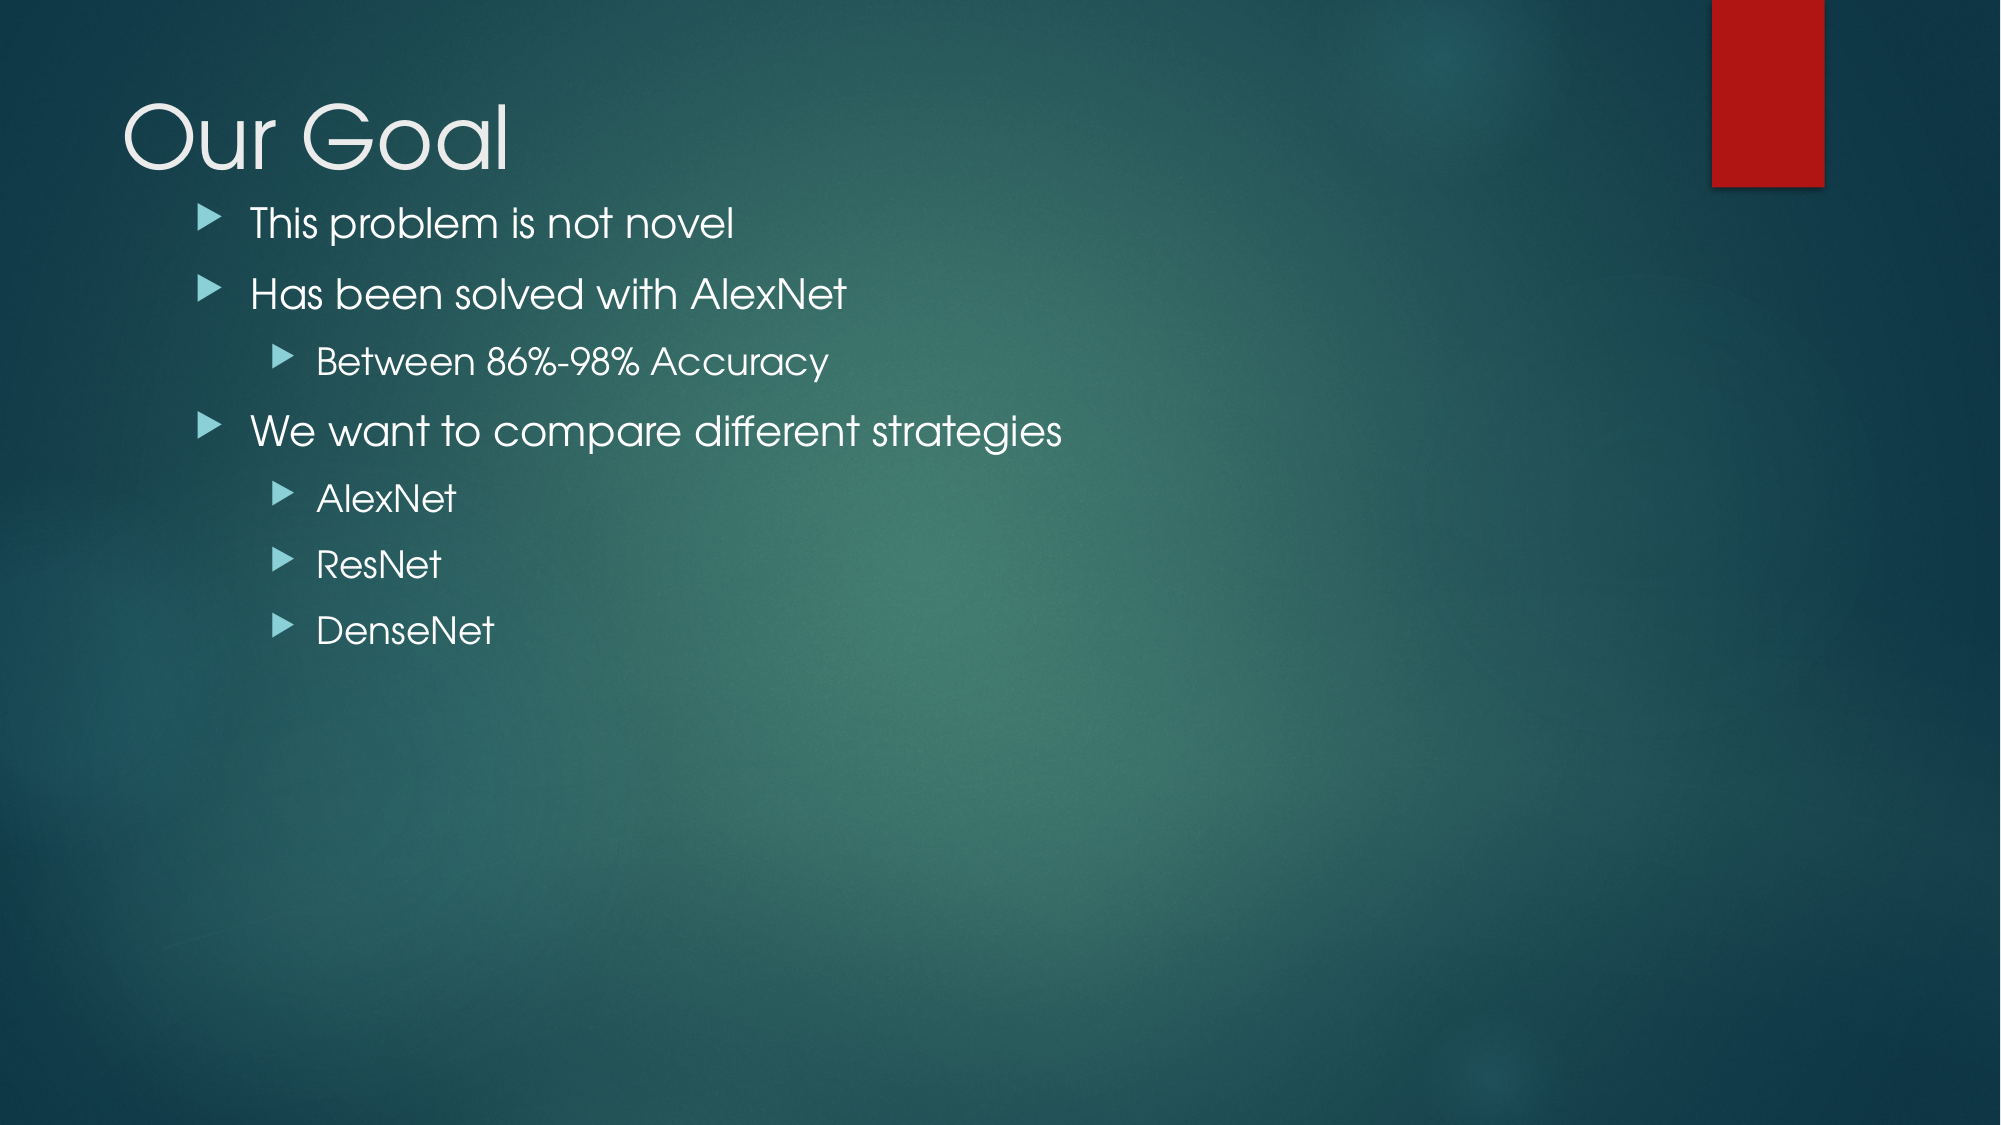

# Our Goal
This problem is not novel
Has been solved with AlexNet
Between 86%-98% Accuracy
We want to compare different strategies
AlexNet
ResNet
DenseNet